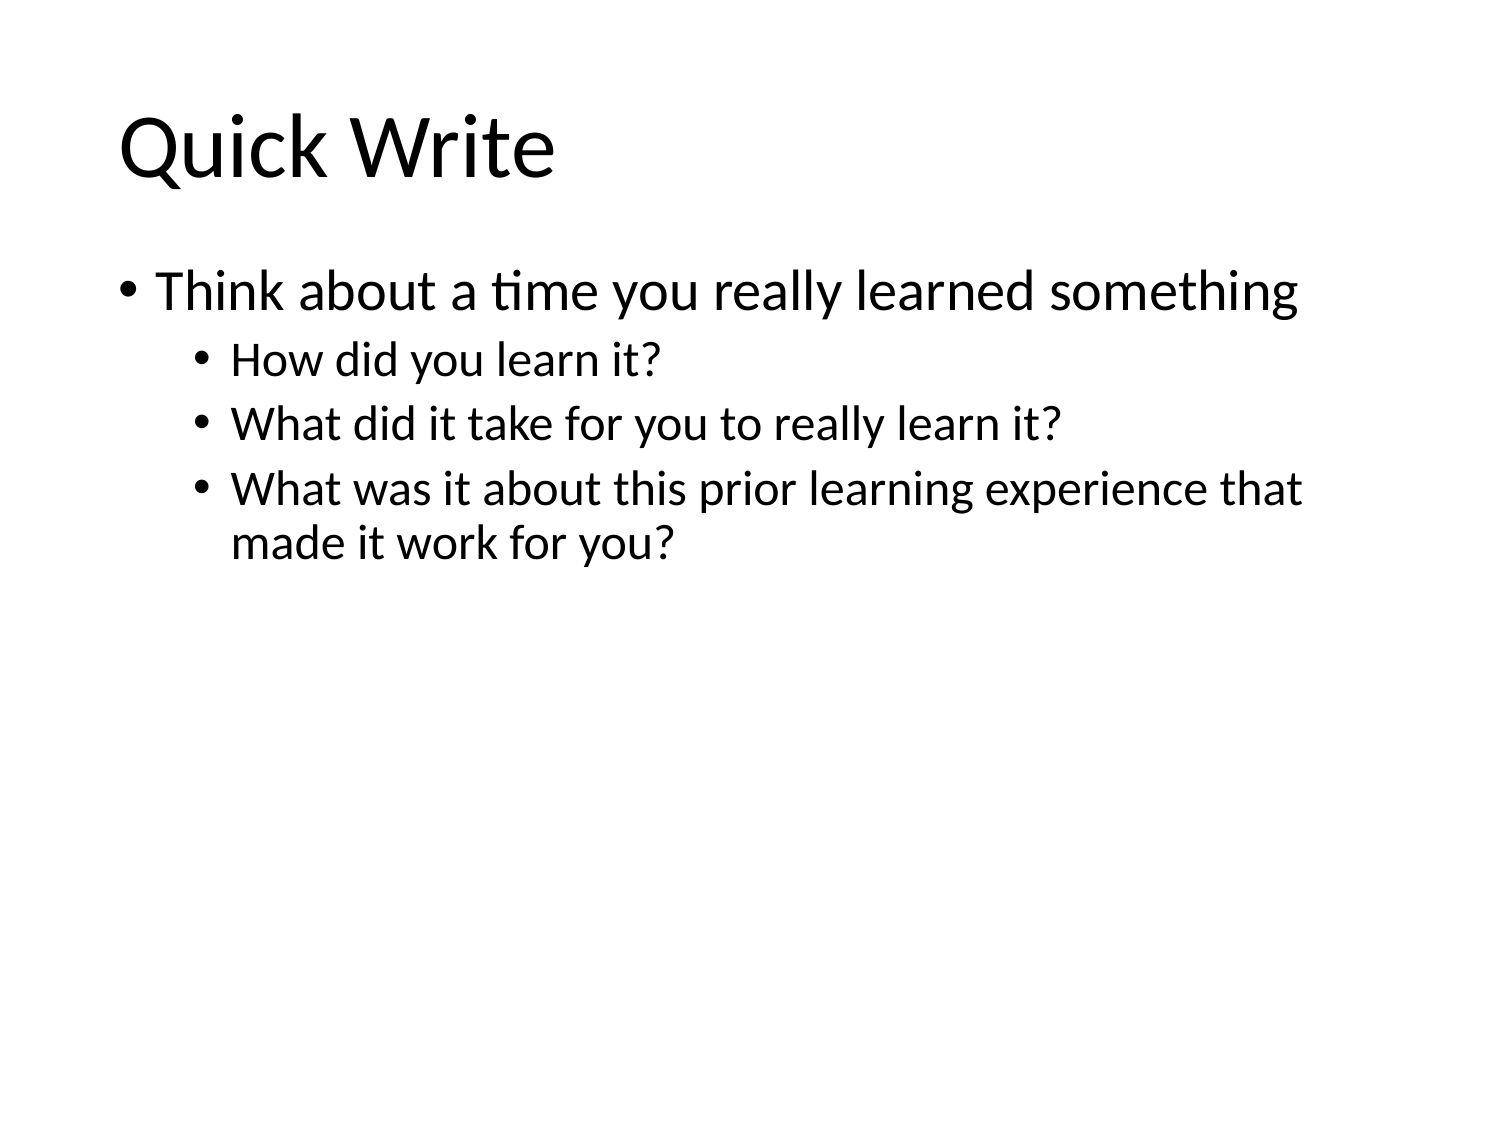

# Quick Write
Think about a time you really learned something
How did you learn it?
What did it take for you to really learn it?
What was it about this prior learning experience that made it work for you?